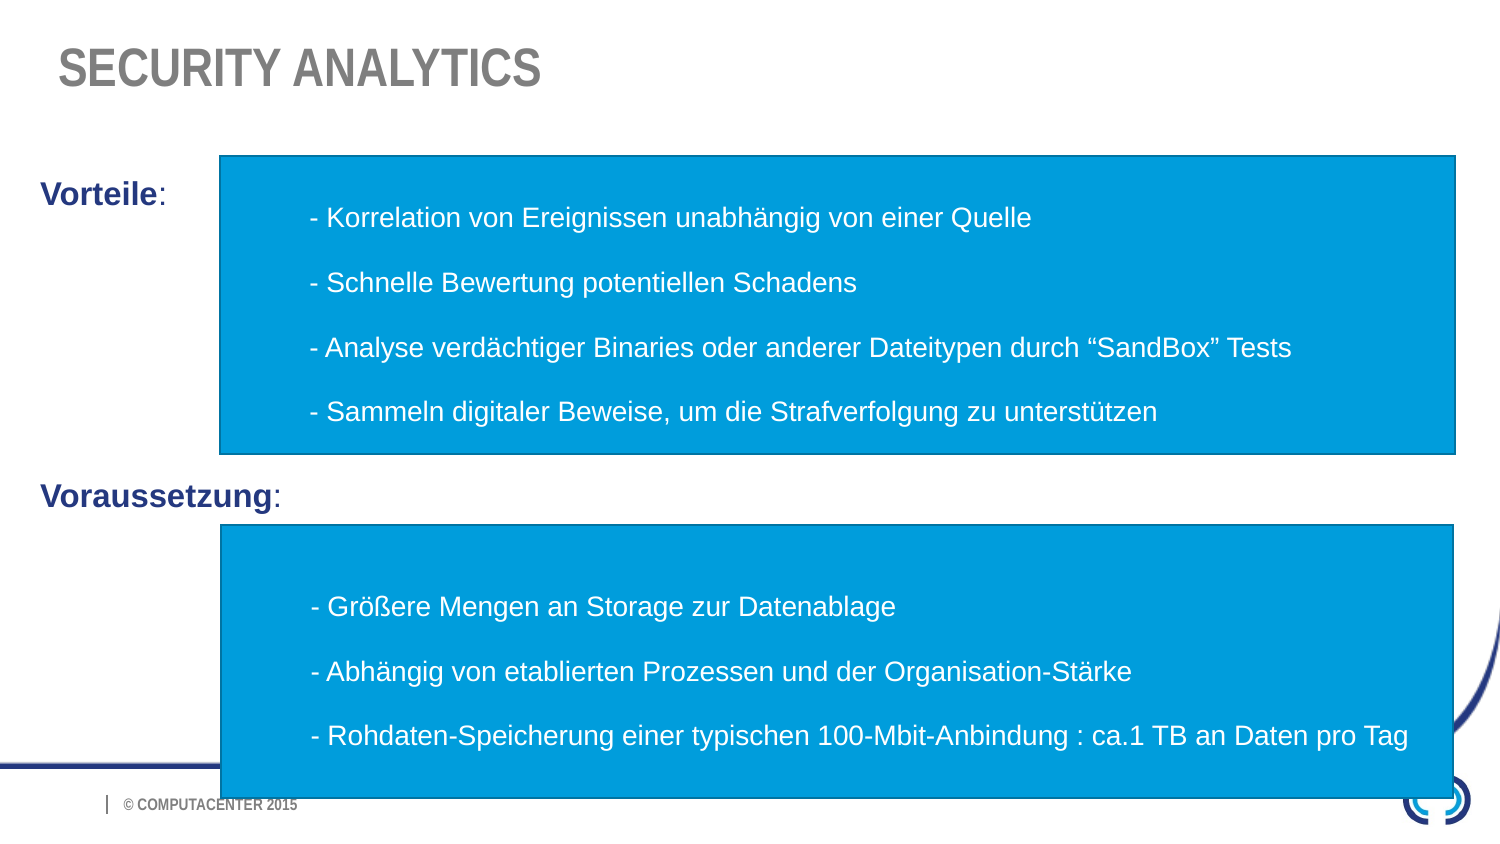

# Security Analytics
Vorteile:

Voraussetzung:
- Korrelation von Ereignissen unabhängig von einer Quelle
- Schnelle Bewertung potentiellen Schadens
- Analyse verdächtiger Binaries oder anderer Dateitypen durch “SandBox” Tests
- Sammeln digitaler Beweise, um die Strafverfolgung zu unterstützen
- Größere Mengen an Storage zur Datenablage
- Abhängig von etablierten Prozessen und der Organisation-Stärke
- Rohdaten-Speicherung einer typischen 100-Mbit-Anbindung : ca.1 TB an Daten pro Tag
69
© Computacenter 2014